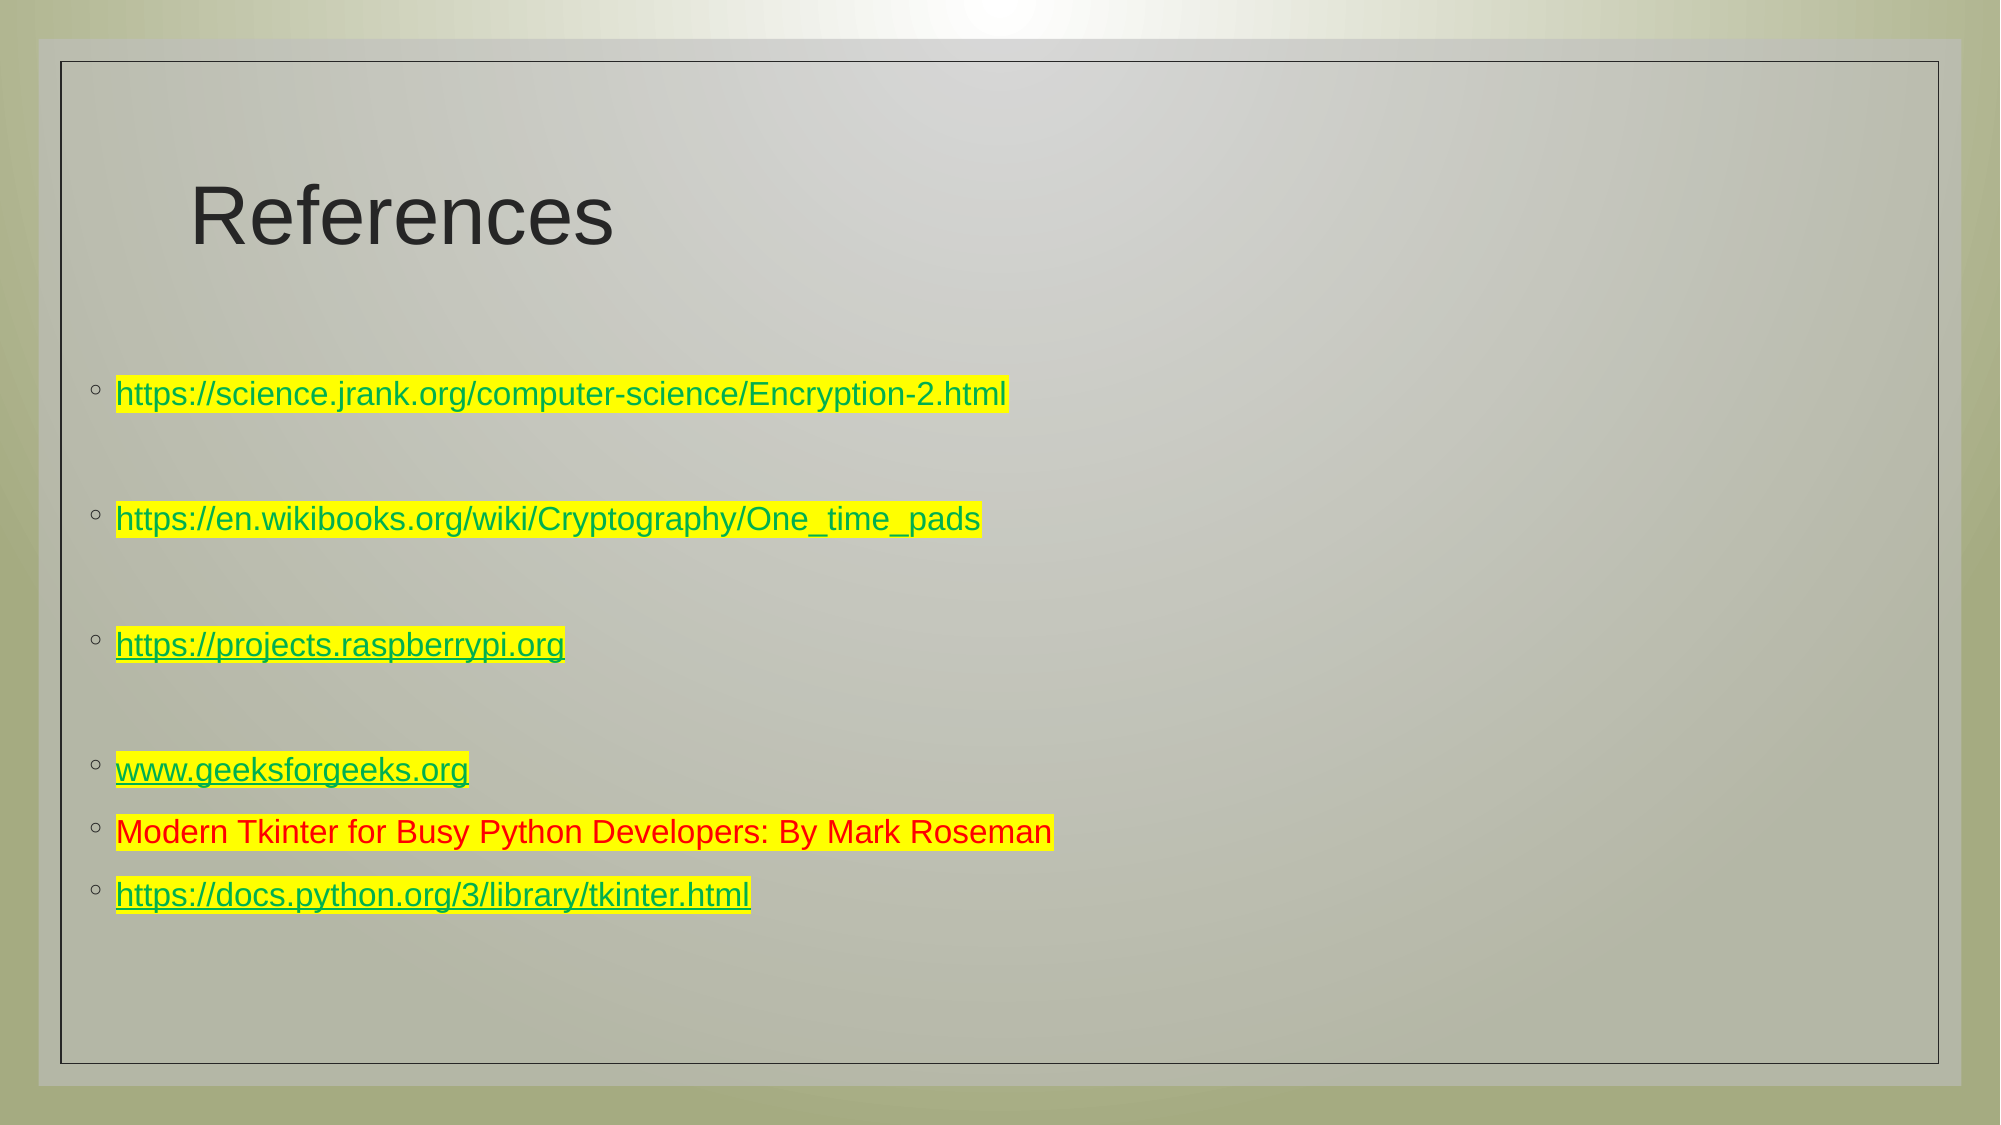

# References

https://science.jrank.org/computer-science/Encryption-2.html

https://en.wikibooks.org/wiki/Cryptography/One_time_pads

https://projects.raspberrypi.org

www.geeksforgeeks.org
Modern Tkinter for Busy Python Developers: By Mark Roseman
https://docs.python.org/3/library/tkinter.html